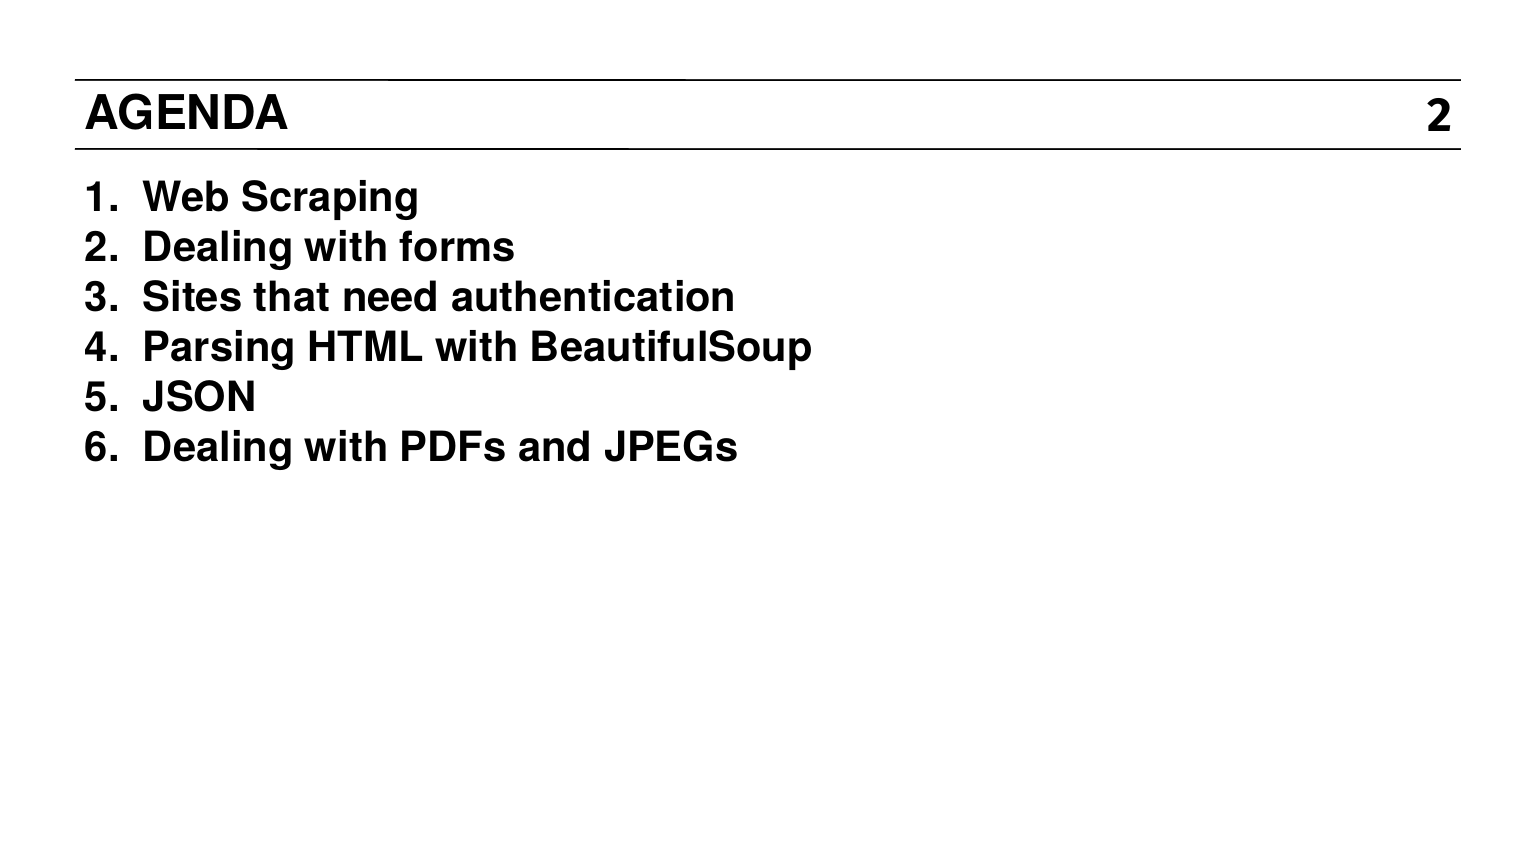

# AGENDA
2

Web Scraping
Dealing with forms
Sites that need authentication
Parsing HTML with BeautifulSoup
JSON
Dealing with PDFs and JPEGs